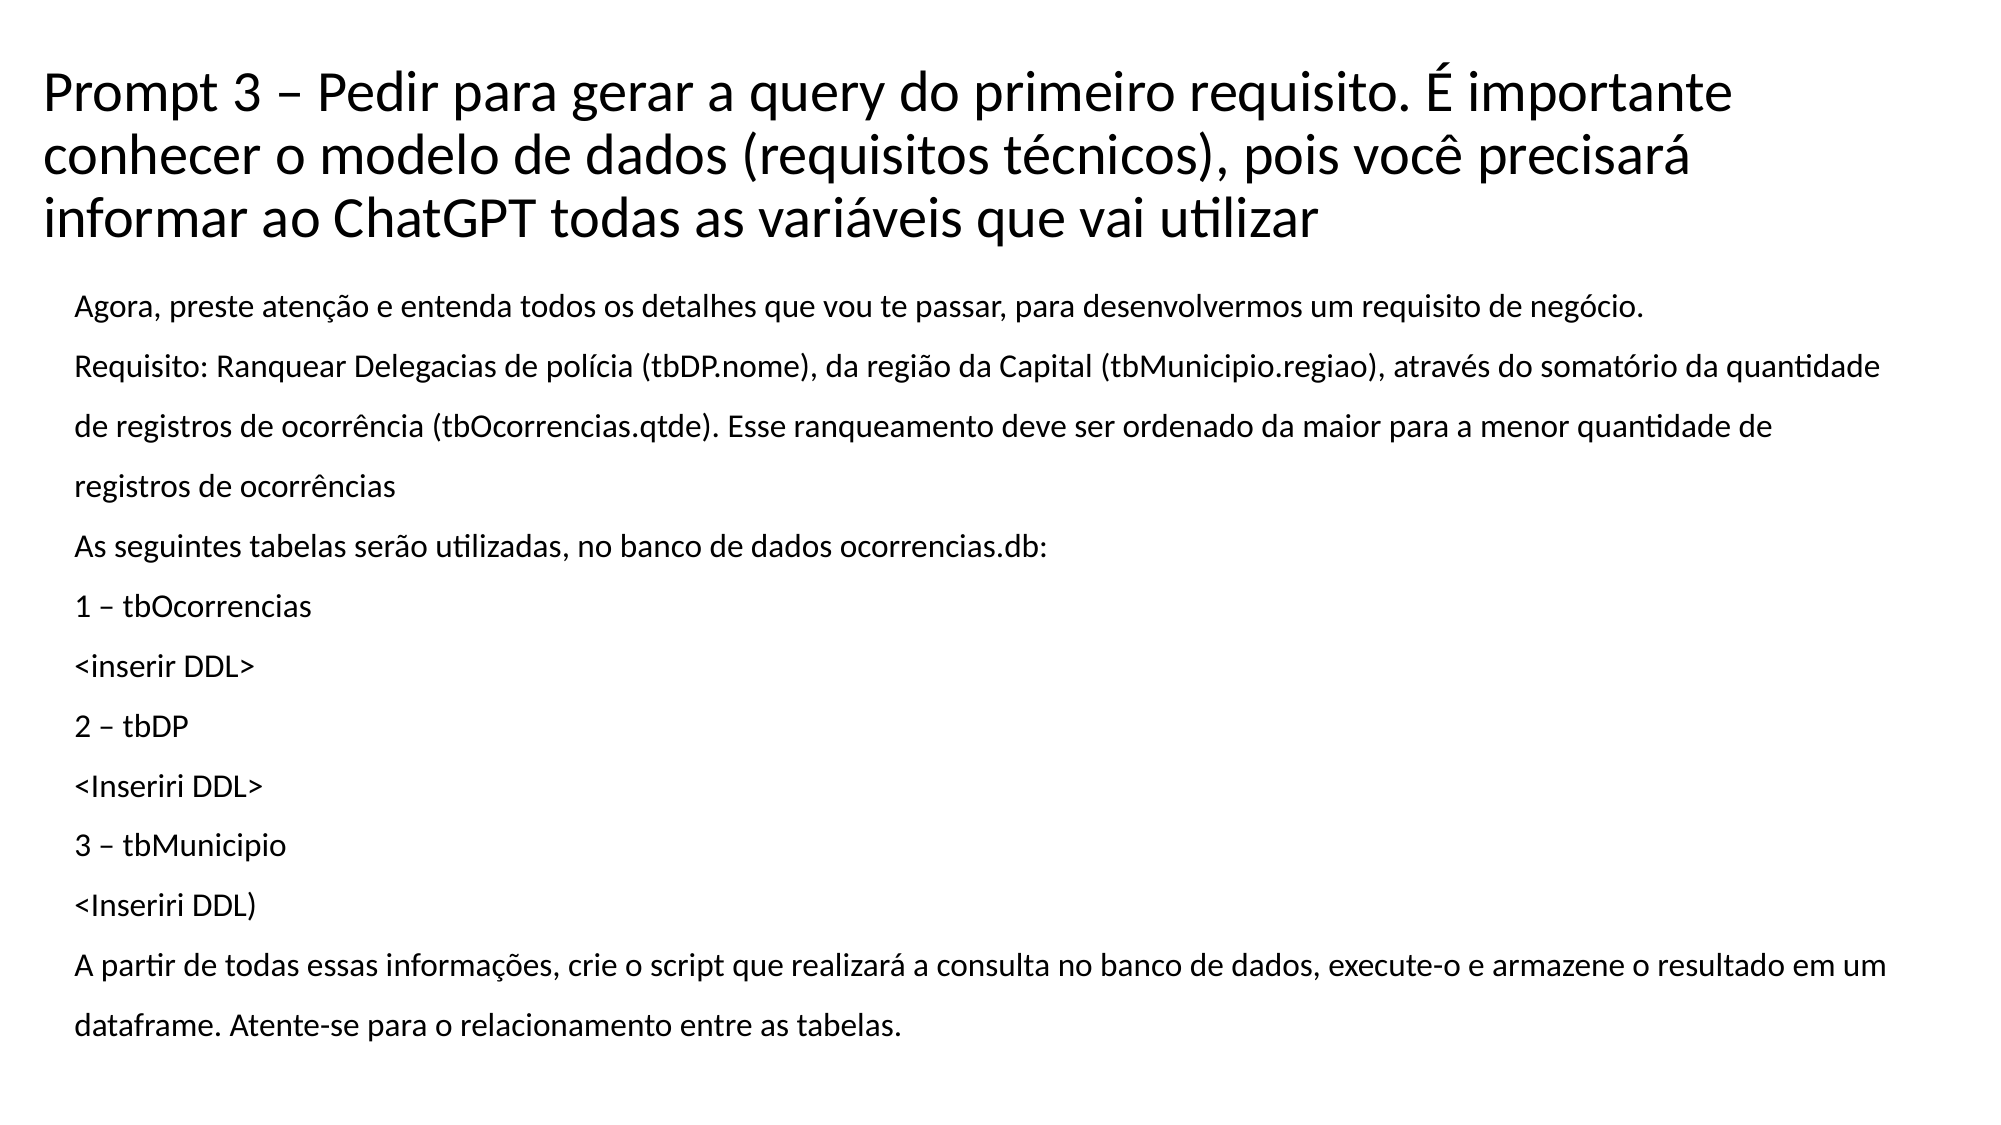

Prompt 3 – Pedir para gerar a query do primeiro requisito. É importante conhecer o modelo de dados (requisitos técnicos), pois você precisará informar ao ChatGPT todas as variáveis que vai utilizar
Agora, preste atenção e entenda todos os detalhes que vou te passar, para desenvolvermos um requisito de negócio.
Requisito: Ranquear Delegacias de polícia (tbDP.nome), da região da Capital (tbMunicipio.regiao), através do somatório da quantidade de registros de ocorrência (tbOcorrencias.qtde). Esse ranqueamento deve ser ordenado da maior para a menor quantidade de registros de ocorrências
As seguintes tabelas serão utilizadas, no banco de dados ocorrencias.db:
1 – tbOcorrencias
<inserir DDL>
2 – tbDP
<Inseriri DDL>
3 – tbMunicipio
<Inseriri DDL)
A partir de todas essas informações, crie o script que realizará a consulta no banco de dados, execute-o e armazene o resultado em um dataframe. Atente-se para o relacionamento entre as tabelas.